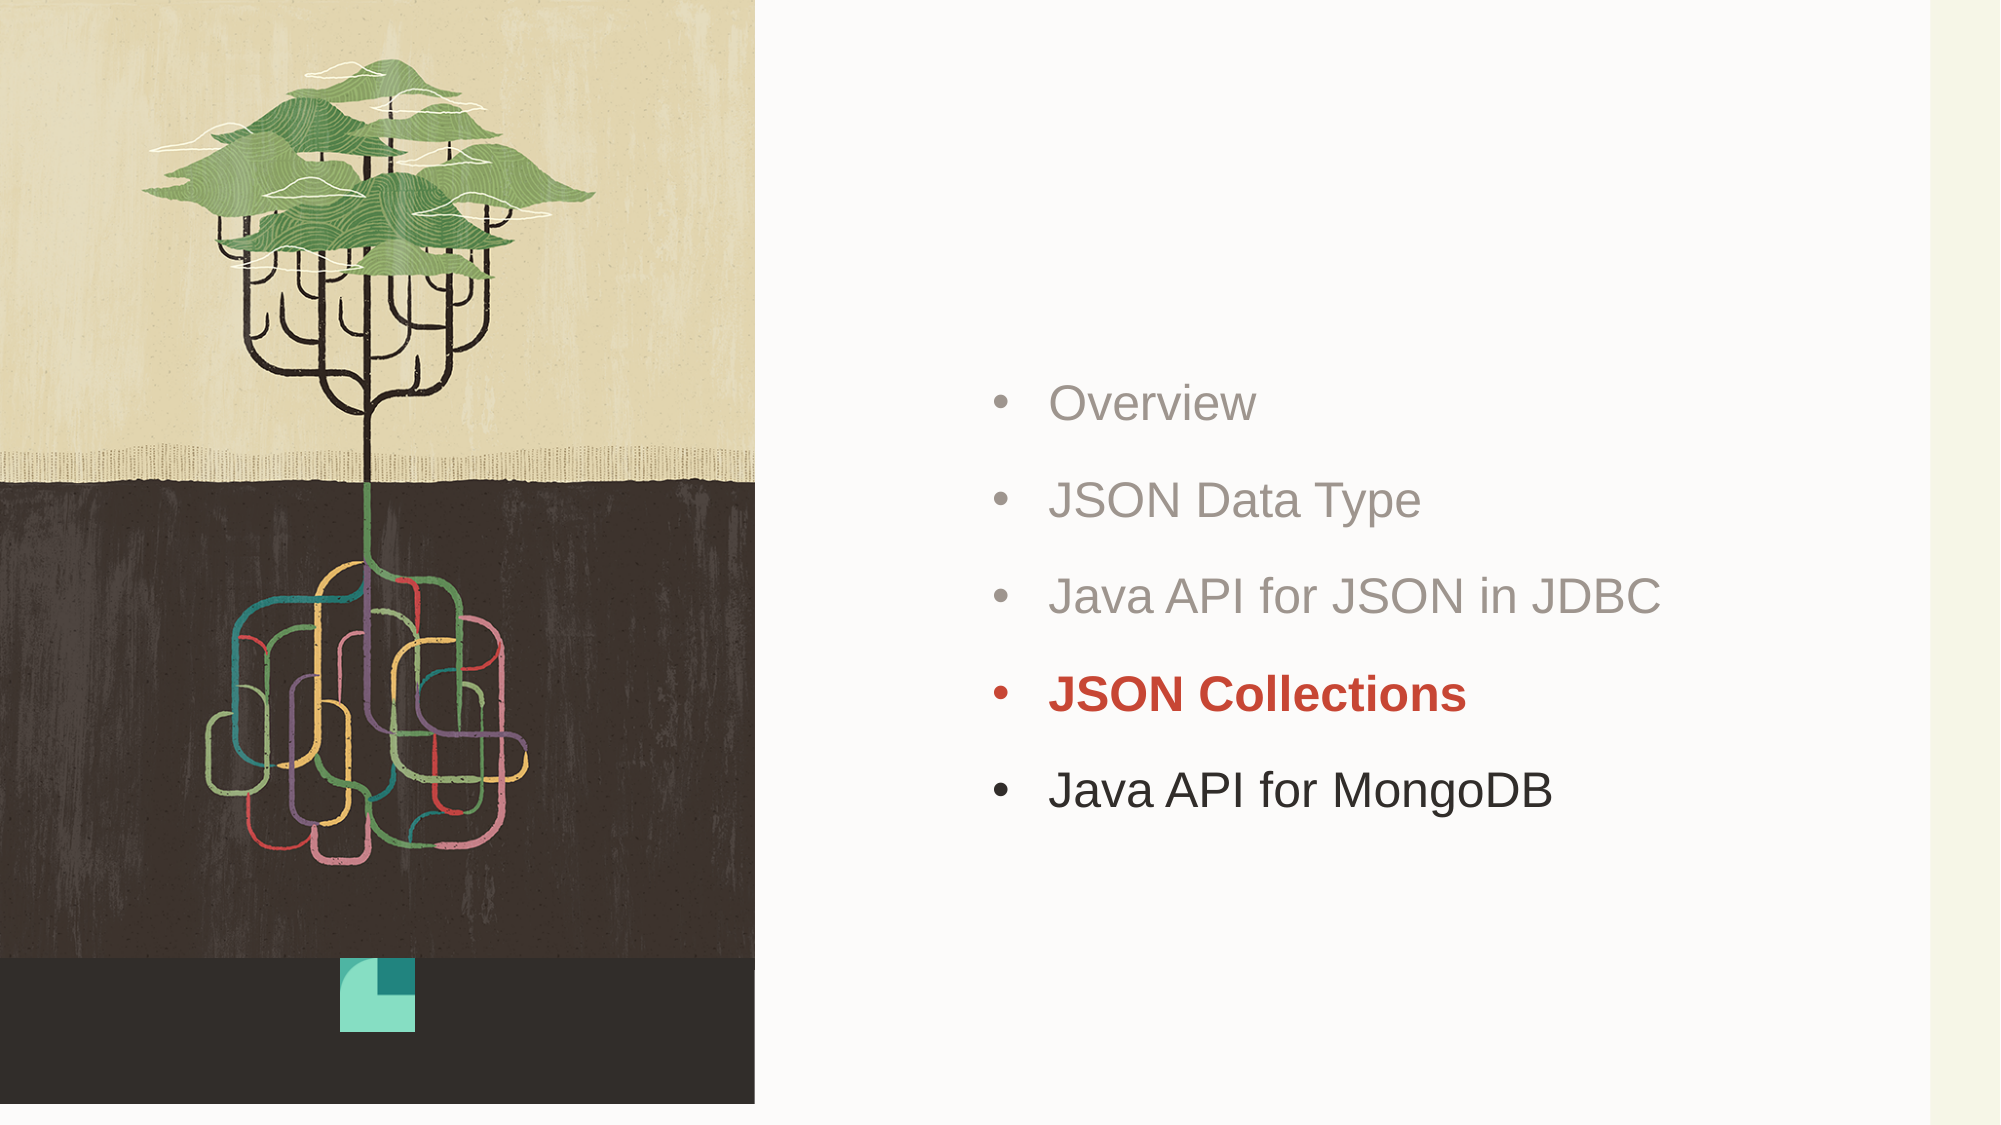

Overview

JSON Data Type
Java API for JSON in JDBC
JSON Collections
Java API for MongoDB